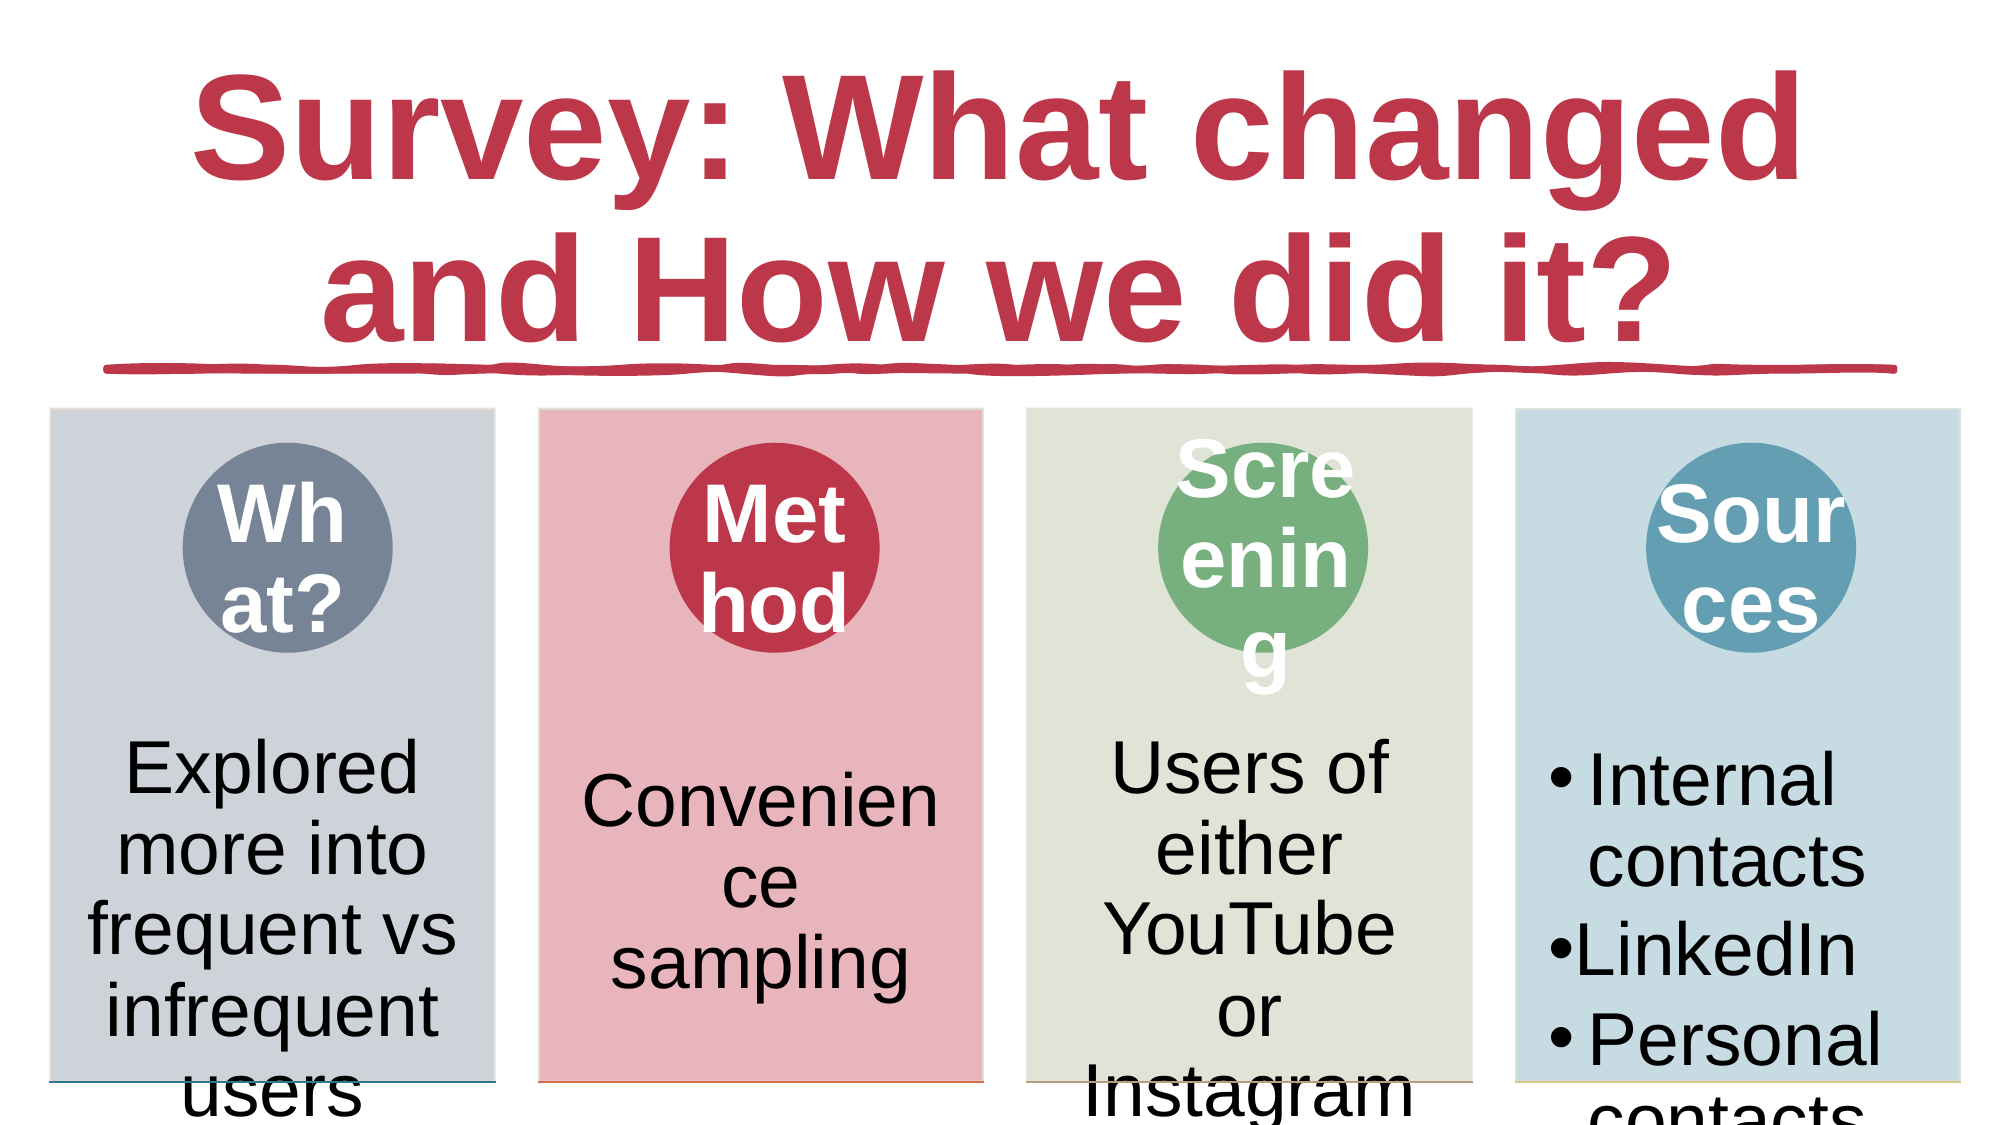

# Survey: What changed and How we did it?

What?
Method
Screening
Sources

Internal contacts
LinkedIn
Personal contacts
Explored more into frequent vs infrequent users
Users of either YouTube or Instagram or both
Convenience sampling